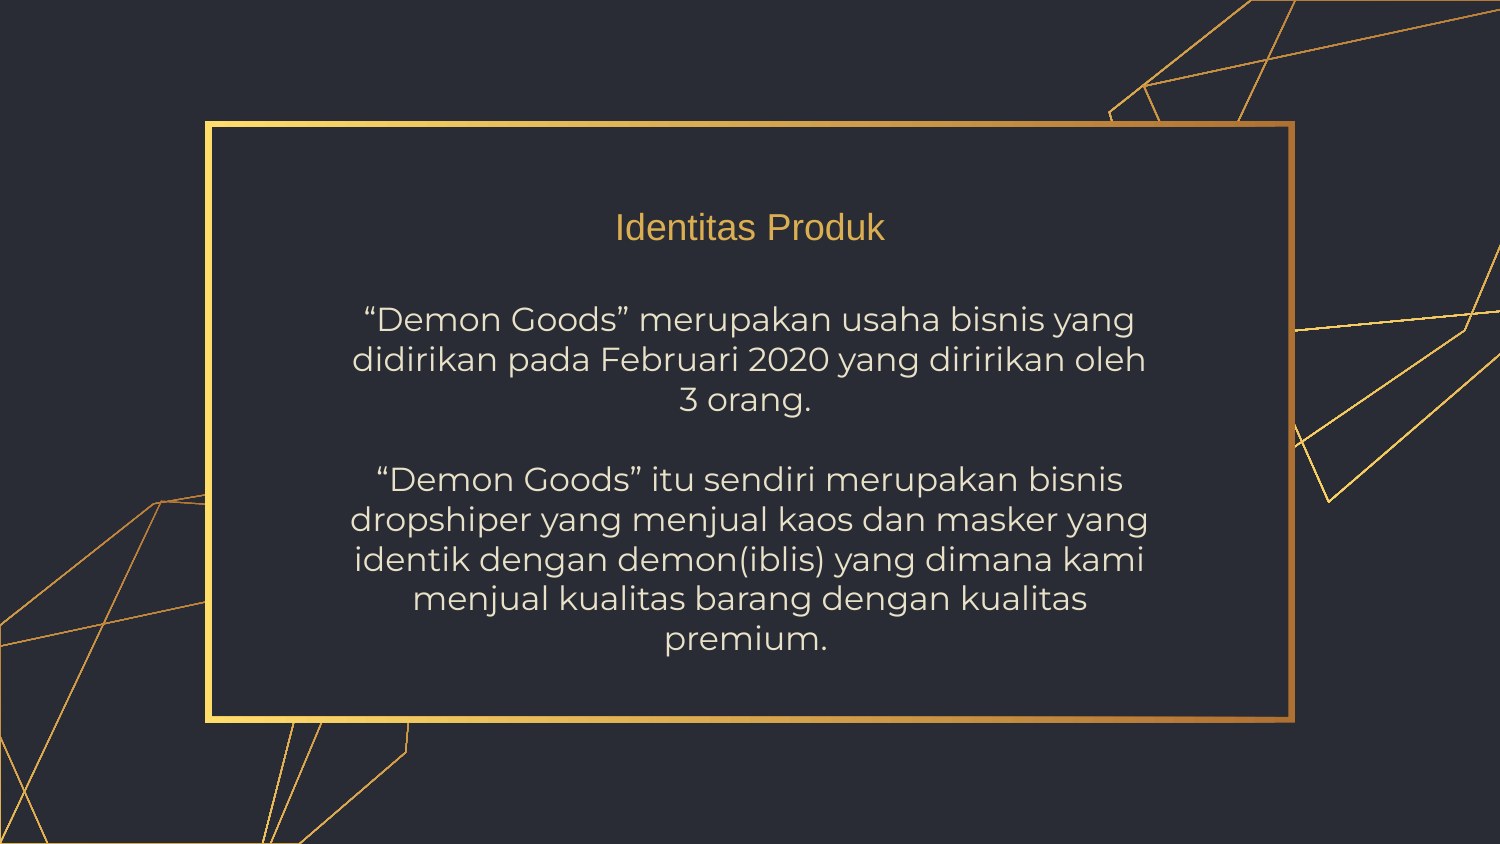

# Identitas Produk
“Demon Goods” merupakan usaha bisnis yang didirikan pada Februari 2020 yang diririkan oleh 3 orang.

“Demon Goods” itu sendiri merupakan bisnis dropshiper yang menjual kaos dan masker yang identik dengan demon(iblis) yang dimana kami menjual kualitas barang dengan kualitas premium.